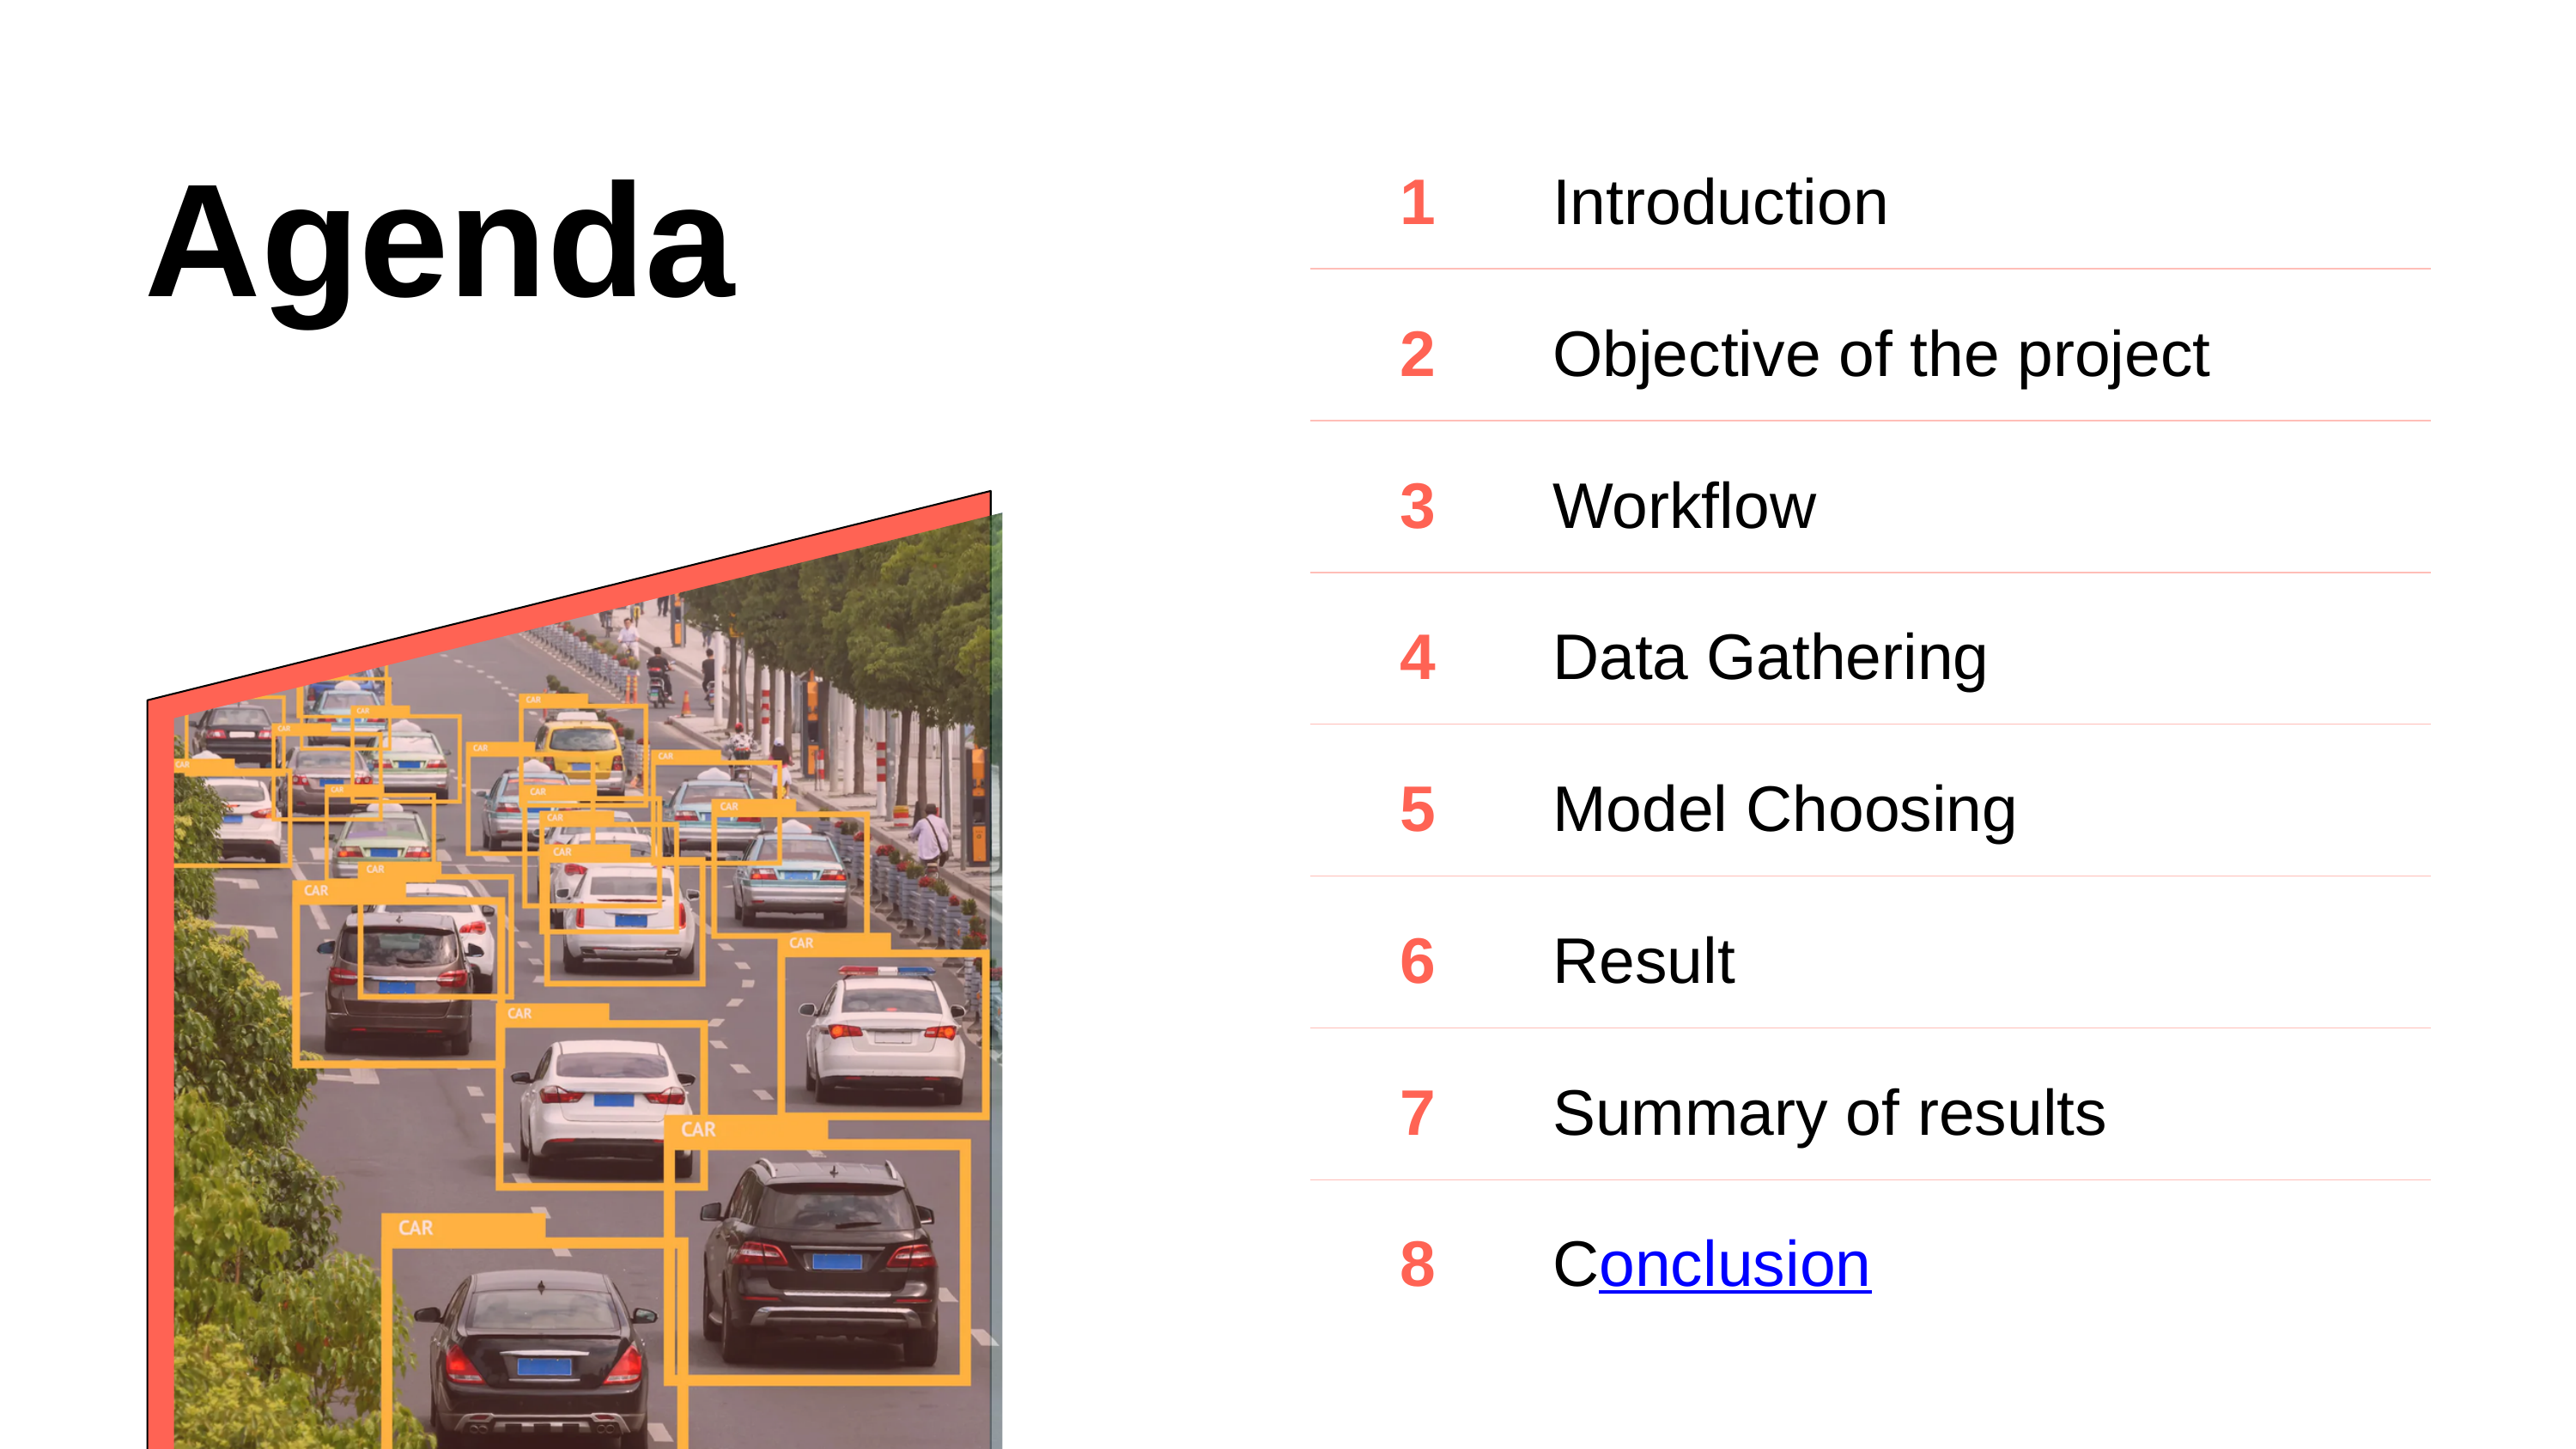

| 1 | Introduction |
| --- | --- |
| 2 | Objective of the project |
| 3 | Workflow |
| 4 | Data Gathering |
| 5 | Model Choosing |
| 6 | Result |
| 7 | Summary of results |
| 8 | Conclusion |
Agenda